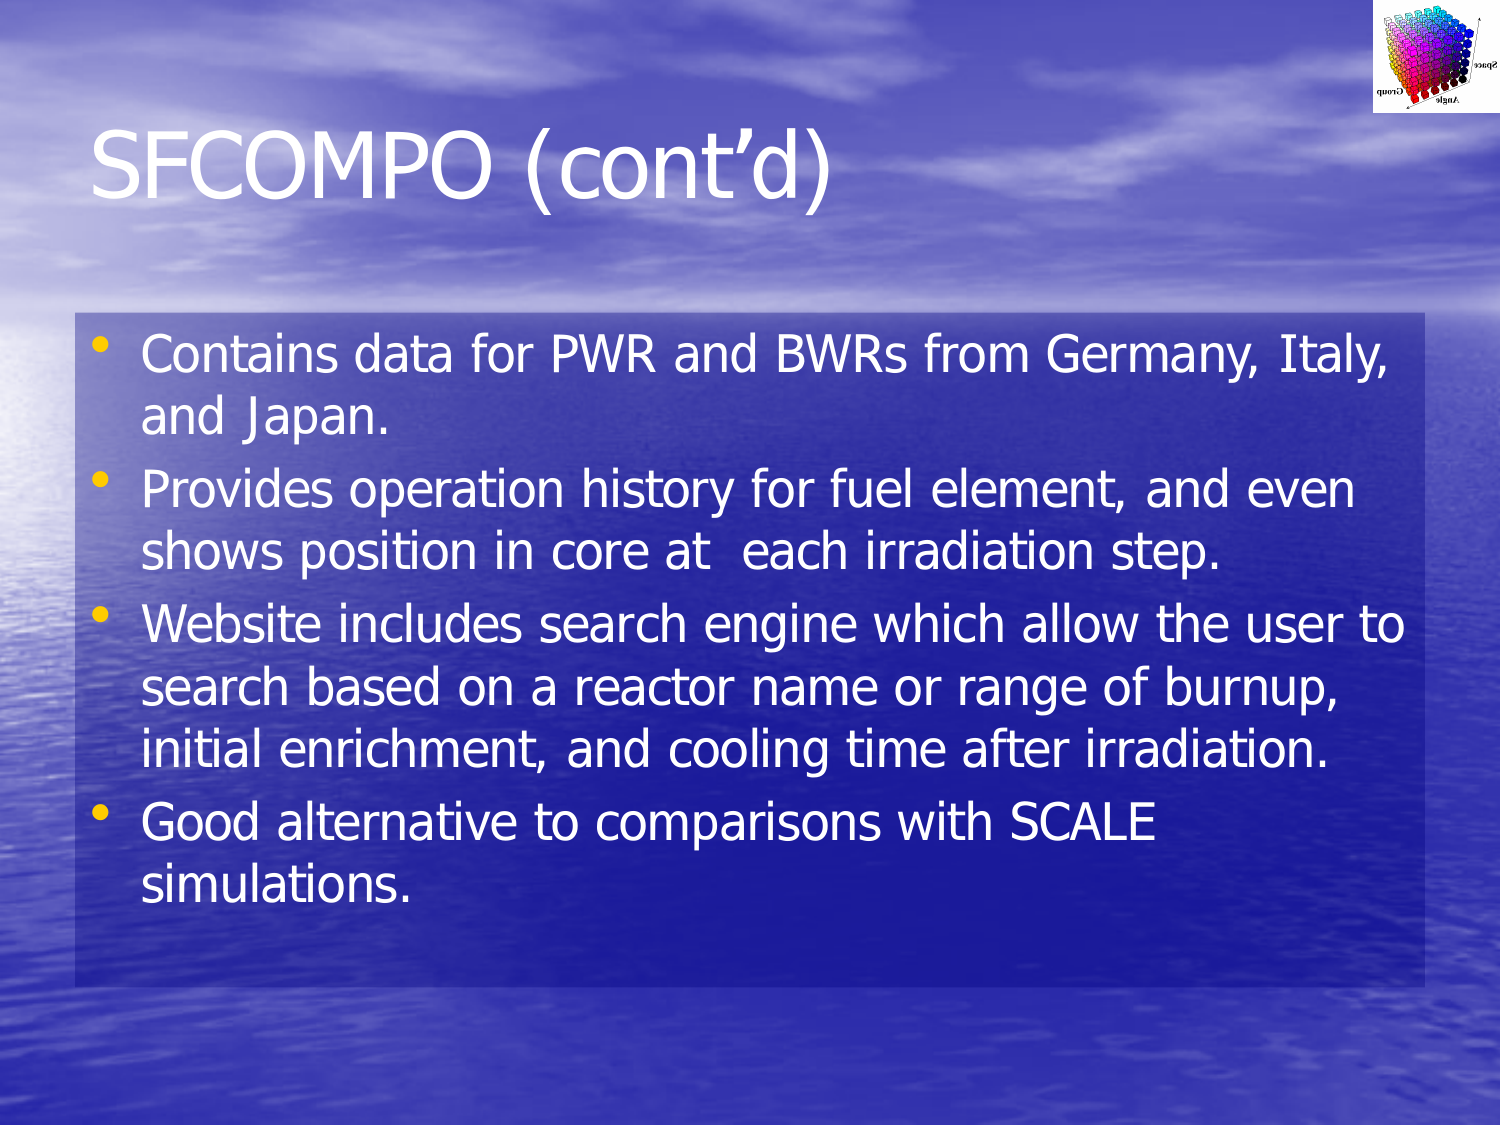

# SFCOMPO (cont’d)
Contains data for PWR and BWRs from Germany, Italy, and Japan.
Provides operation history for fuel element, and even shows position in core at  each irradiation step.
Website includes search engine which allow the user to search based on a reactor name or range of burnup, initial enrichment, and cooling time after irradiation.
Good alternative to comparisons with SCALE simulations.